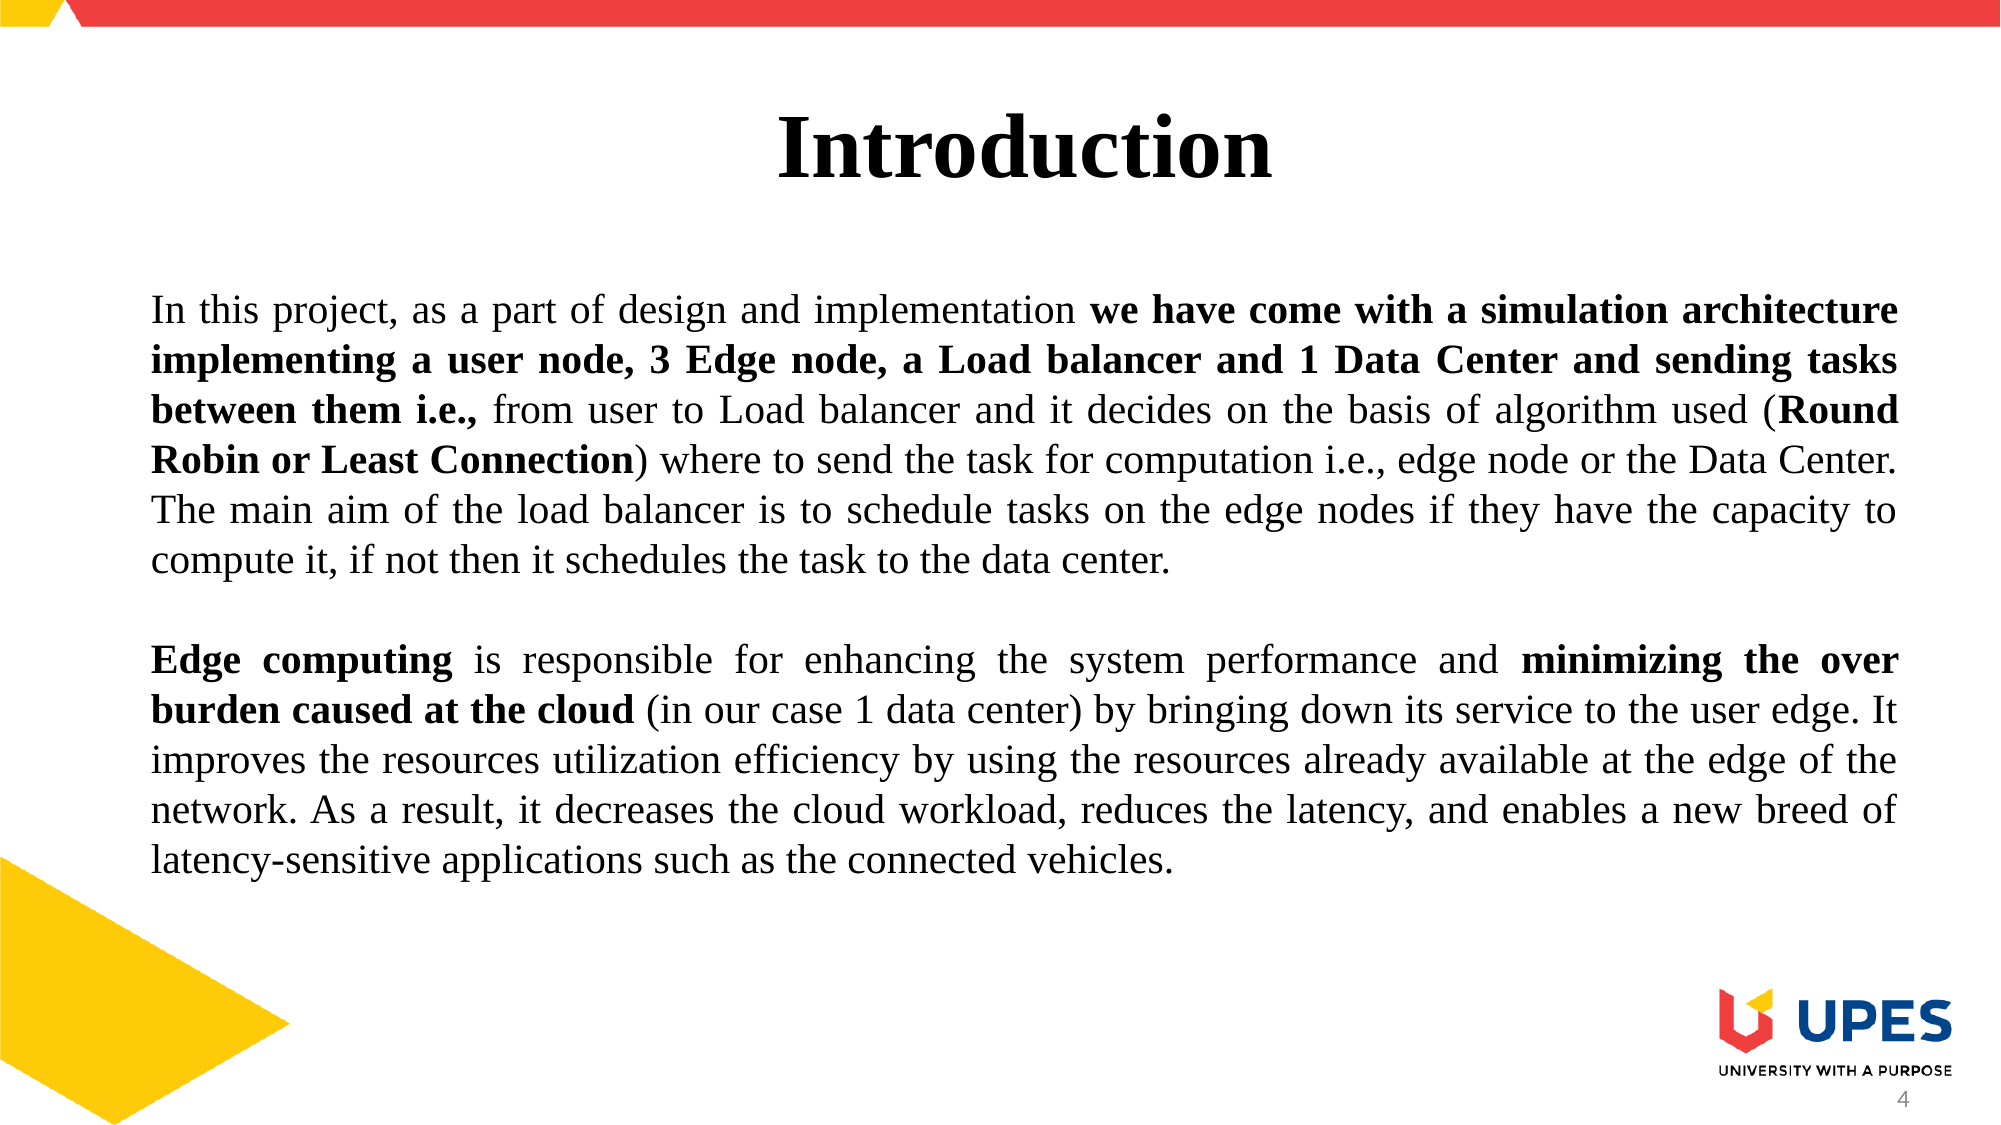

# Introduction
In this project, as a part of design and implementation we have come with a simulation architecture implementing a user node, 3 Edge node, a Load balancer and 1 Data Center and sending tasks between them i.e., from user to Load balancer and it decides on the basis of algorithm used (Round Robin or Least Connection) where to send the task for computation i.e., edge node or the Data Center. The main aim of the load balancer is to schedule tasks on the edge nodes if they have the capacity to compute it, if not then it schedules the task to the data center.

Edge computing is responsible for enhancing the system performance and minimizing the over burden caused at the cloud (in our case 1 data center) by bringing down its service to the user edge. It improves the resources utilization efficiency by using the resources already available at the edge of the network. As a result, it decreases the cloud workload, reduces the latency, and enables a new breed of latency-sensitive applications such as the connected vehicles.